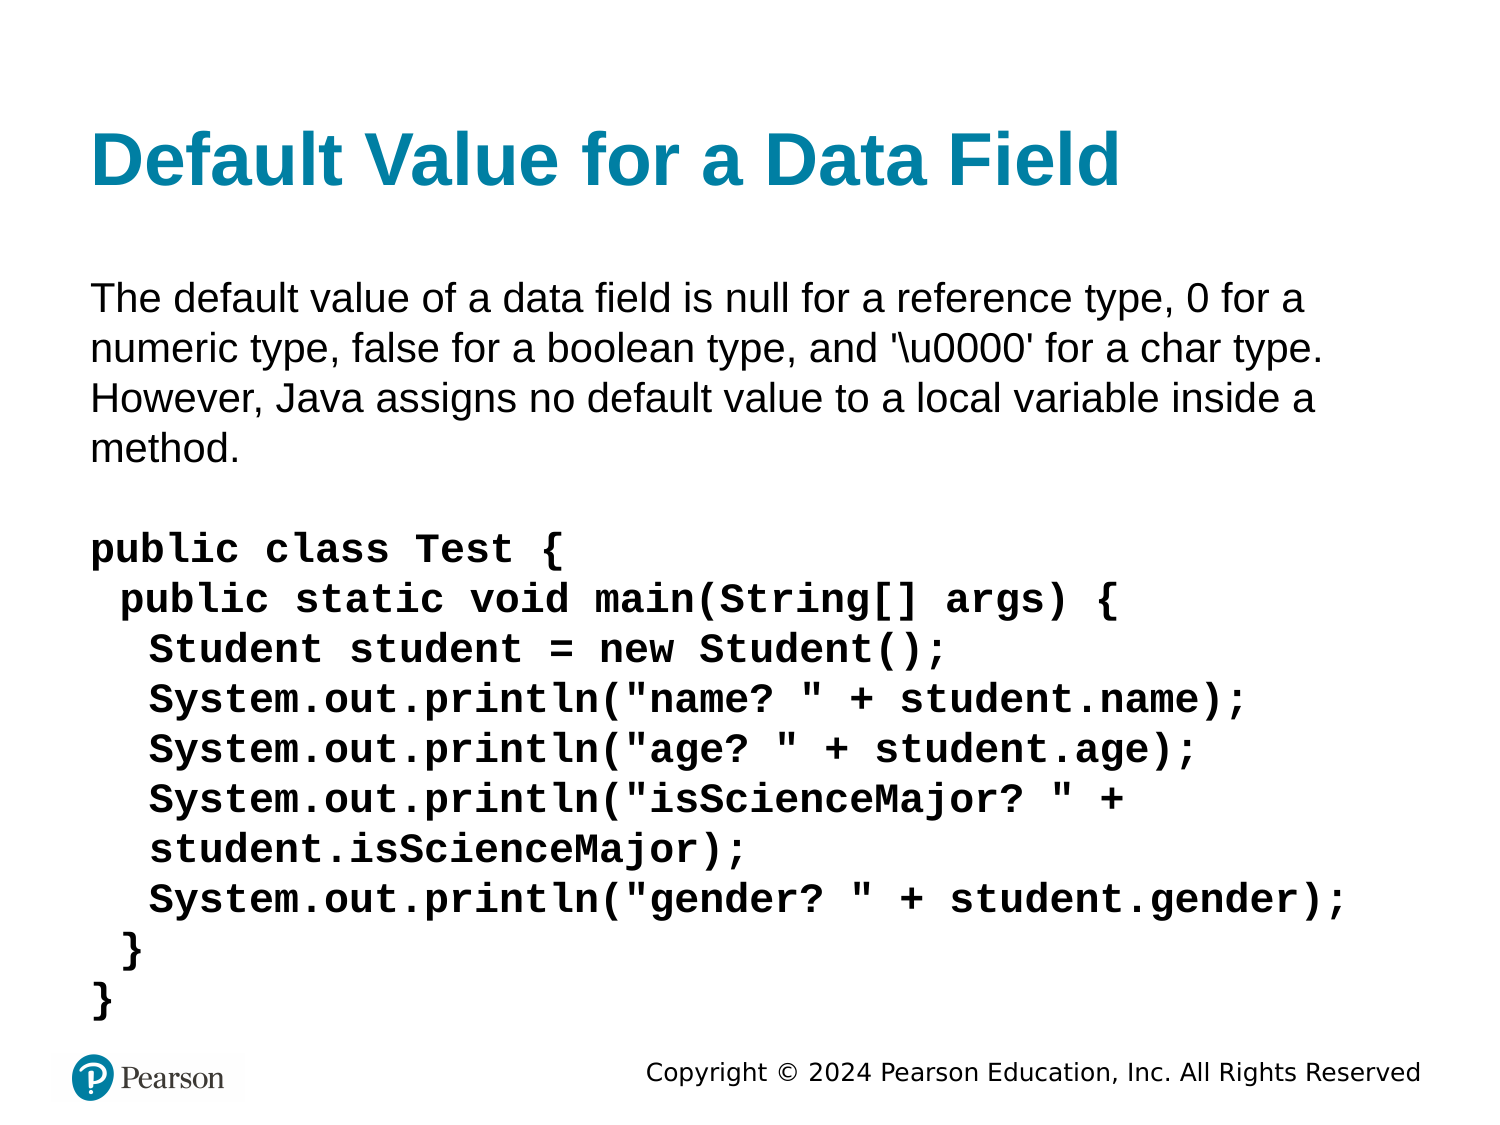

# Default Value for a Data Field
The default value of a data field is null for a reference type, 0 for a numeric type, false for a boolean type, and '\u0000' for a char type. However, Java assigns no default value to a local variable inside a method.
public class Test {
public static void main(String[] args) {
Student student = new Student();
System.out.println("name? " + student.name);
System.out.println("age? " + student.age);
System.out.println("isScienceMajor? " + student.isScienceMajor);
System.out.println("gender? " + student.gender);
}
}